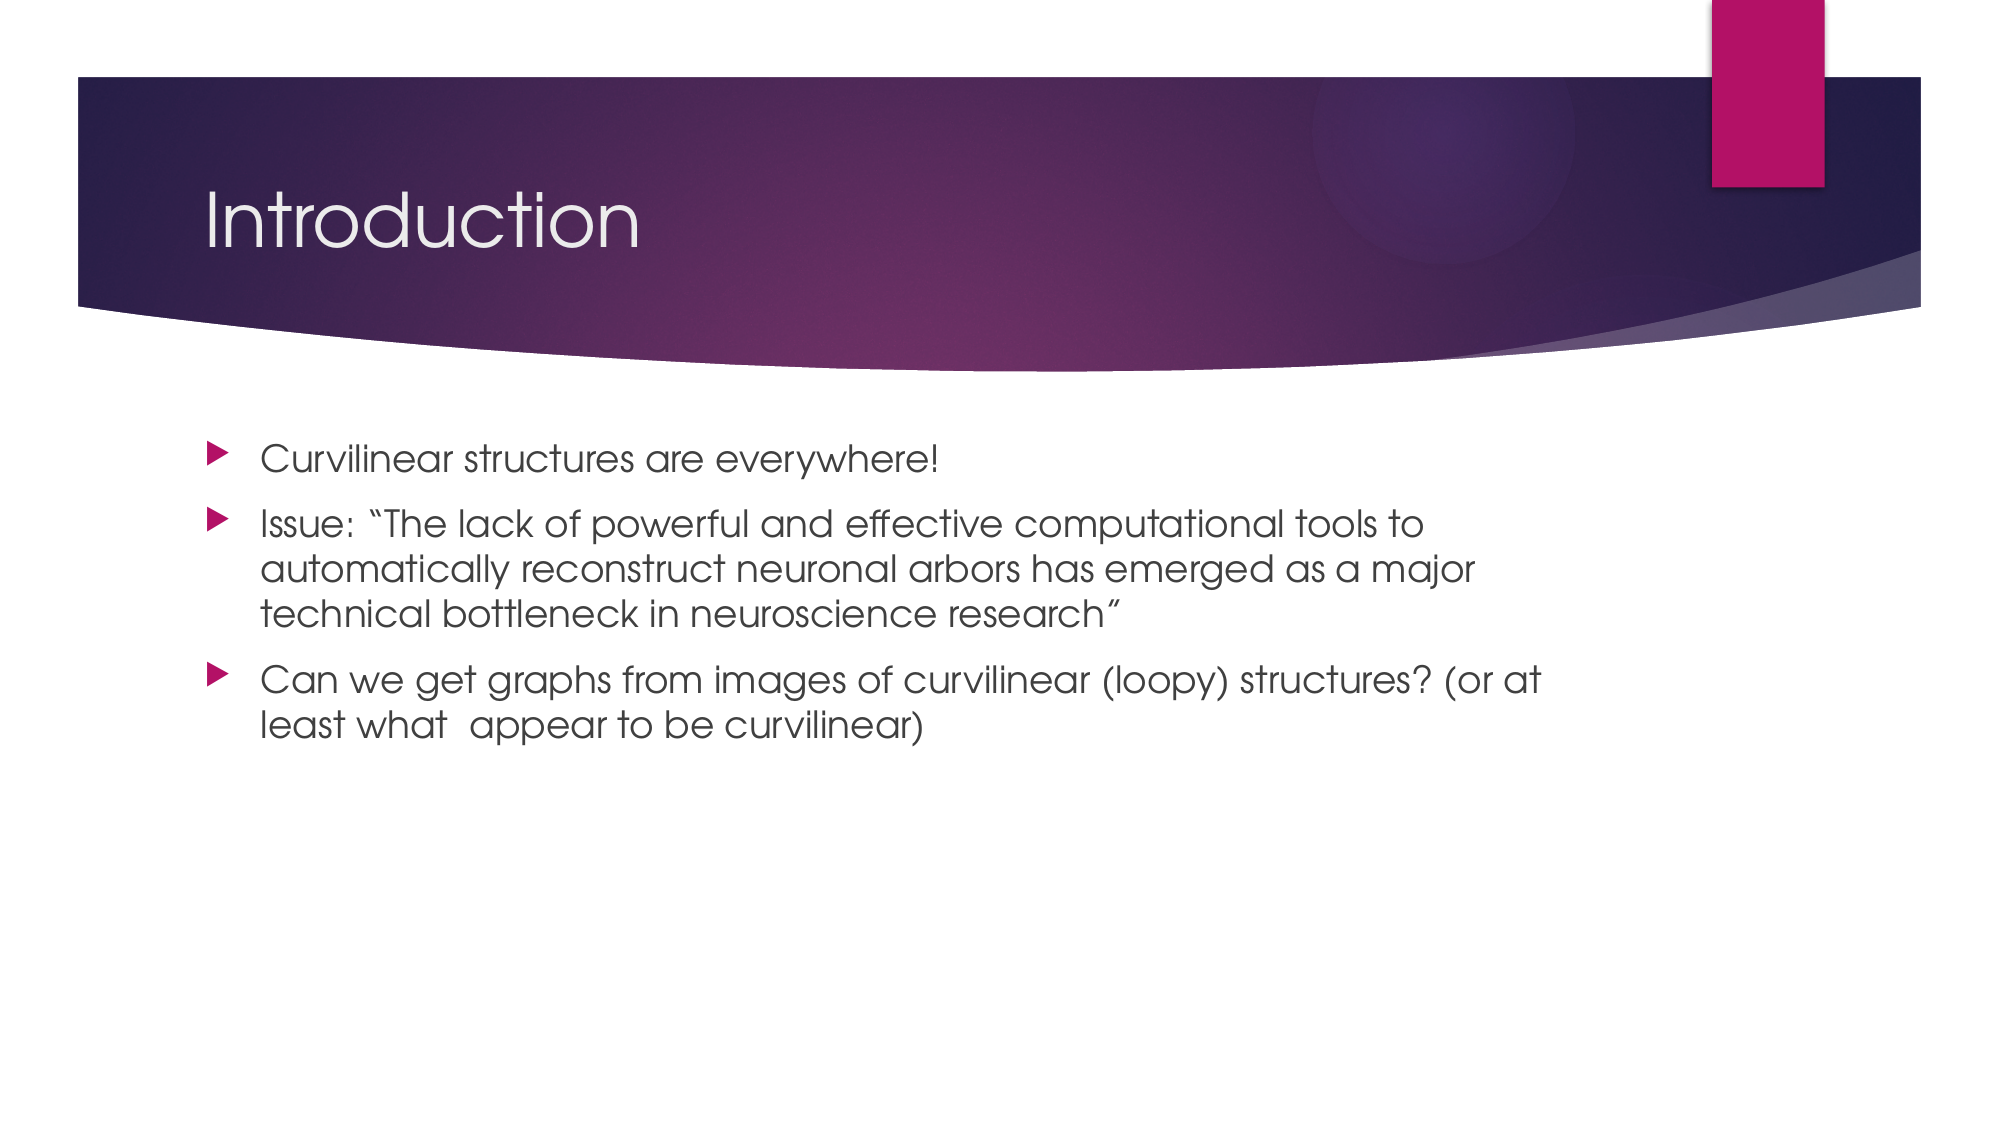

# Introduction
Curvilinear structures are everywhere!
Issue: “The lack of powerful and effective computational tools to automatically reconstruct neuronal arbors has emerged as a major technical bottleneck in neuroscience research”
Can we get graphs from images of curvilinear (loopy) structures? (or at least what  appear to be curvilinear)